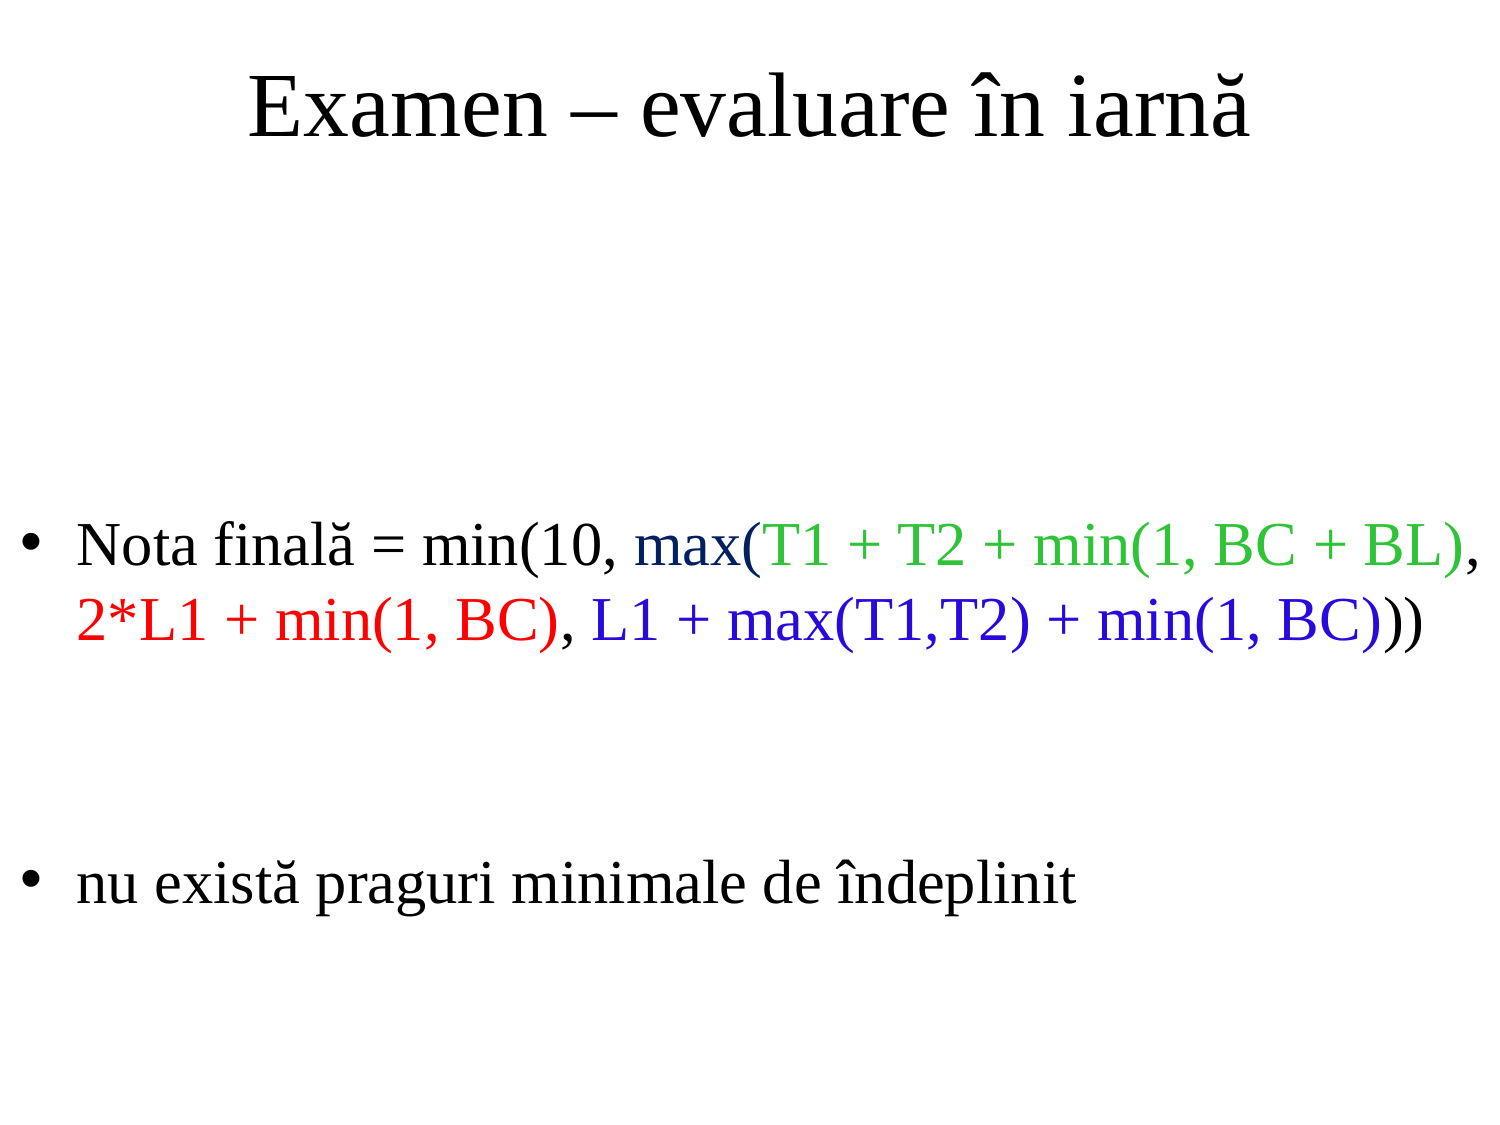

# Examen – evaluare în iarnă

Nota finală = min(10, max(T1 + T2 + min(1, BC + BL), 2*L1 + min(1, BC), L1 + max(T1,T2) + min(1, BC)))

nu există praguri minimale de îndeplinit